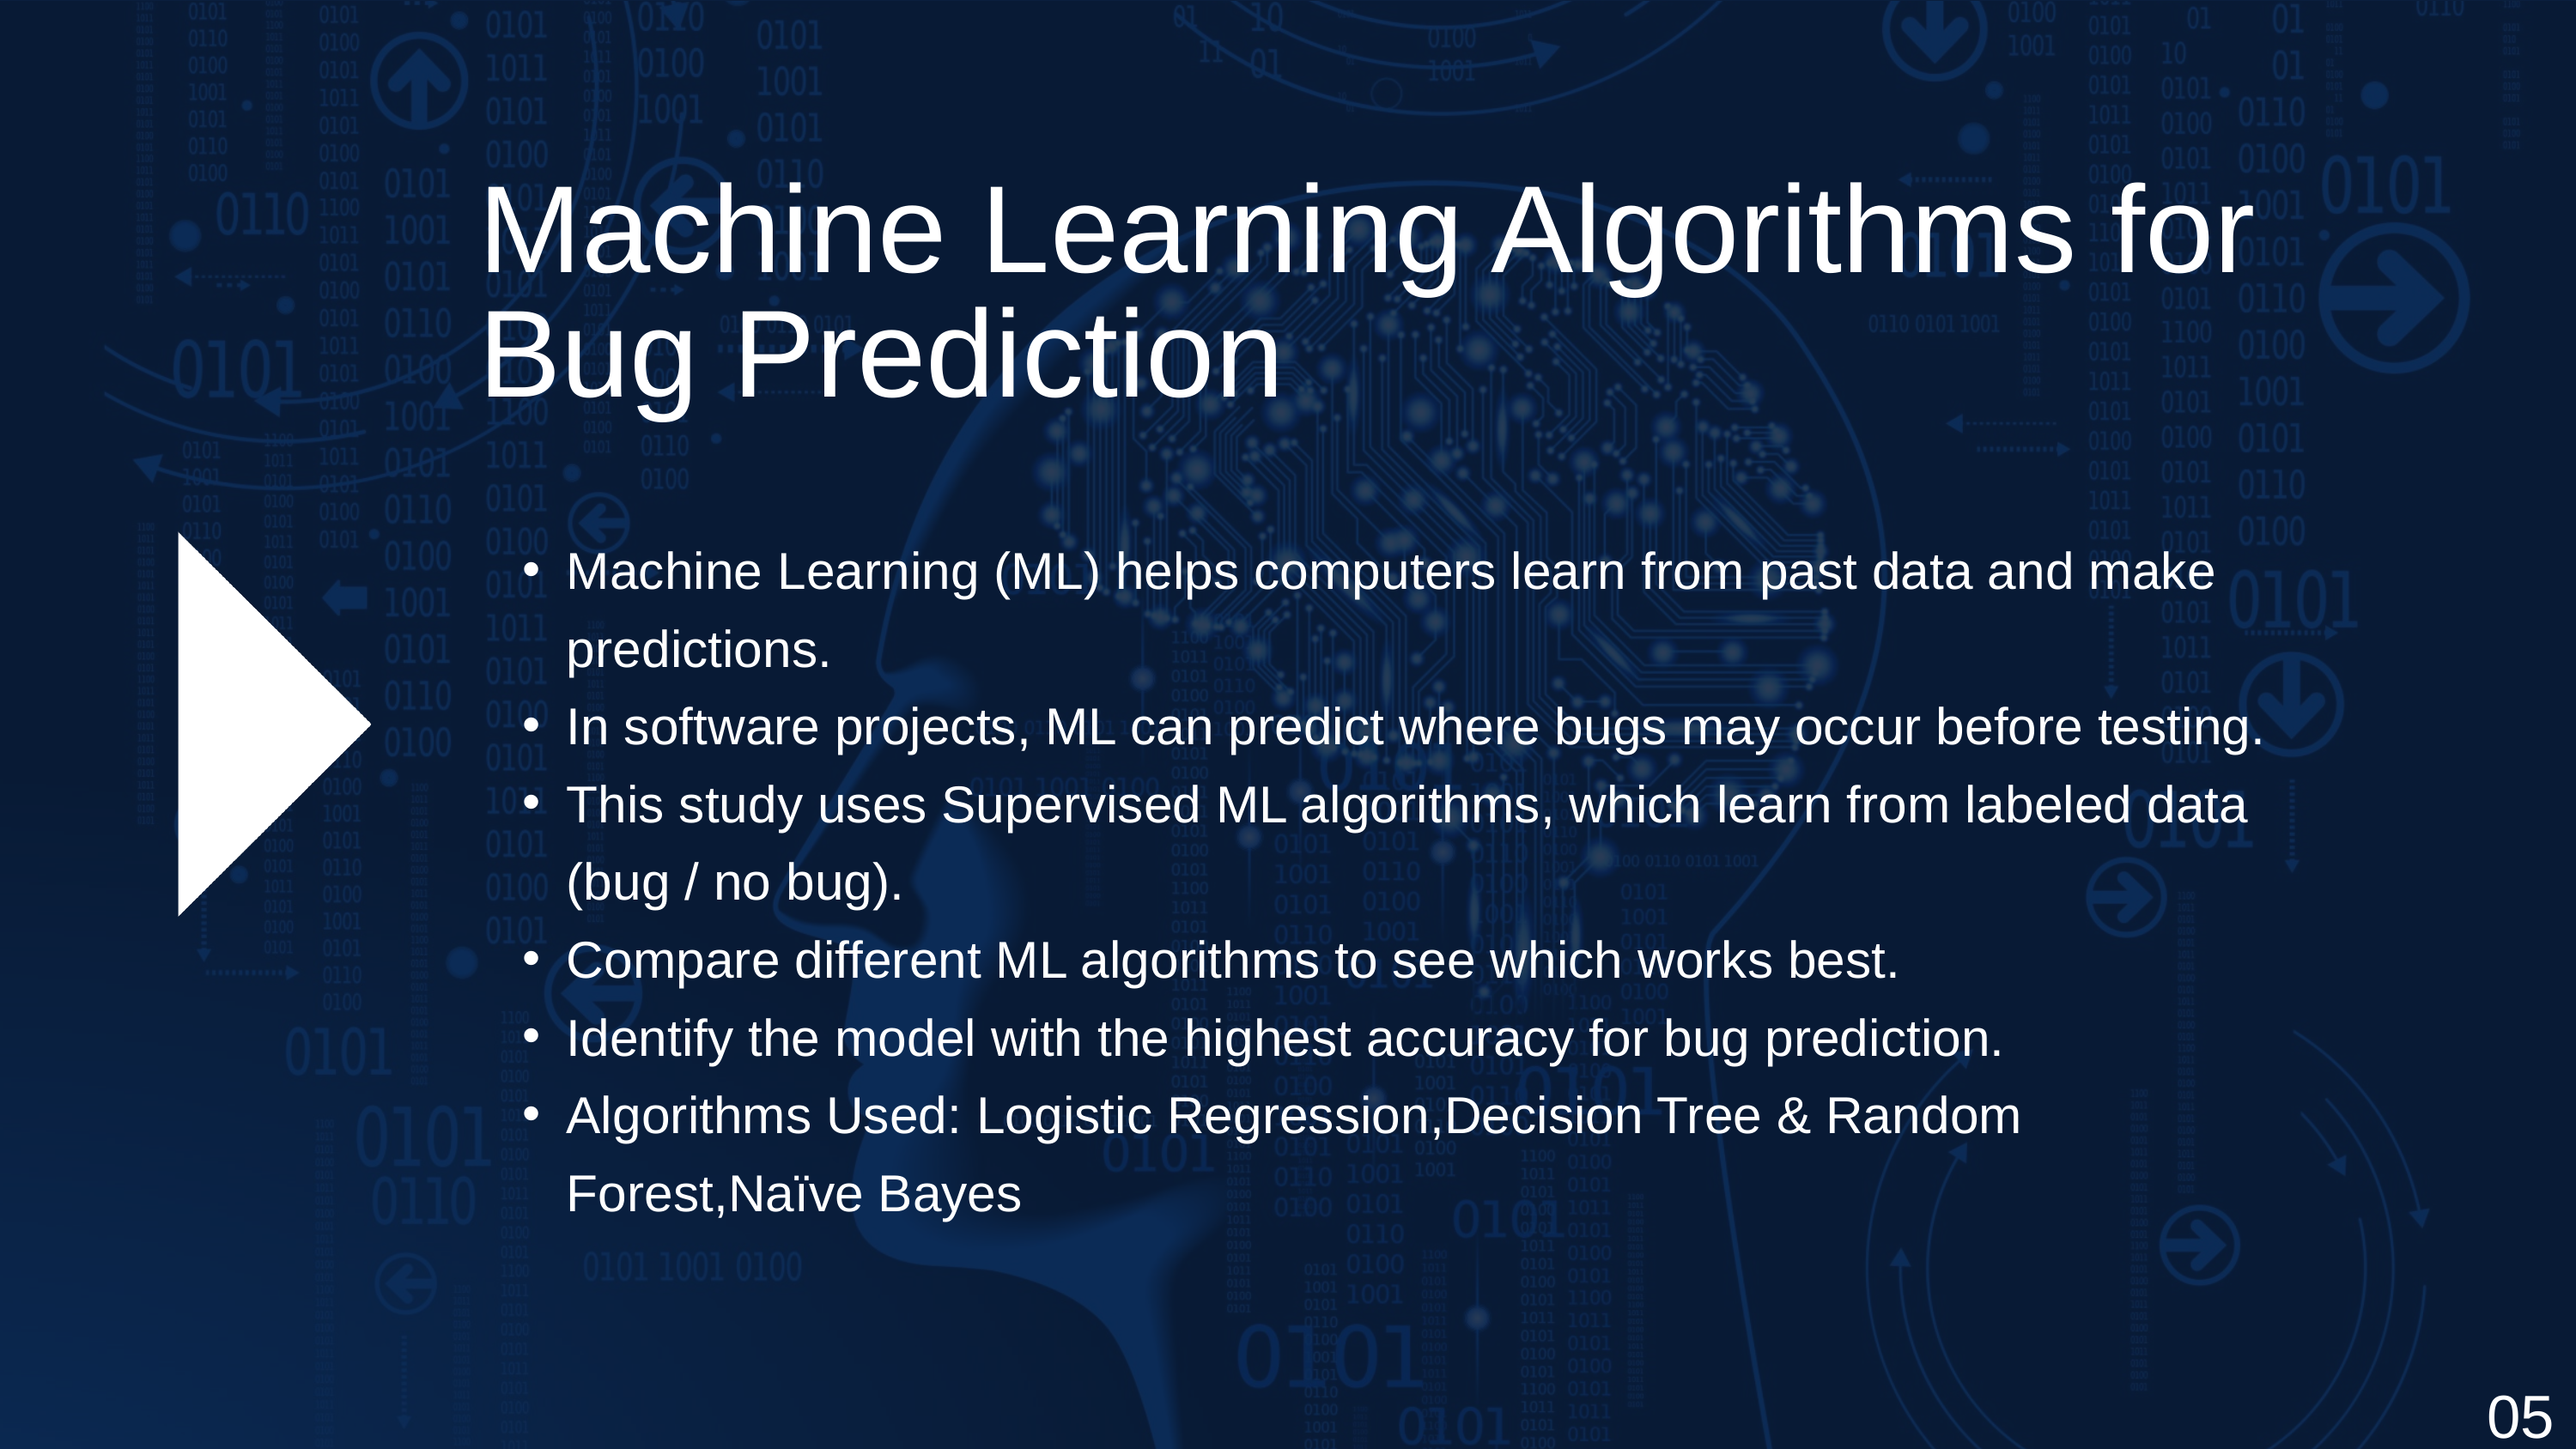

Machine Learning Algorithms for Bug Prediction
Machine Learning (ML) helps computers learn from past data and make predictions.
In software projects, ML can predict where bugs may occur before testing.
This study uses Supervised ML algorithms, which learn from labeled data (bug / no bug).
Compare different ML algorithms to see which works best.
Identify the model with the highest accuracy for bug prediction.
Algorithms Used: Logistic Regression,Decision Tree & Random Forest,Naïve Bayes

05